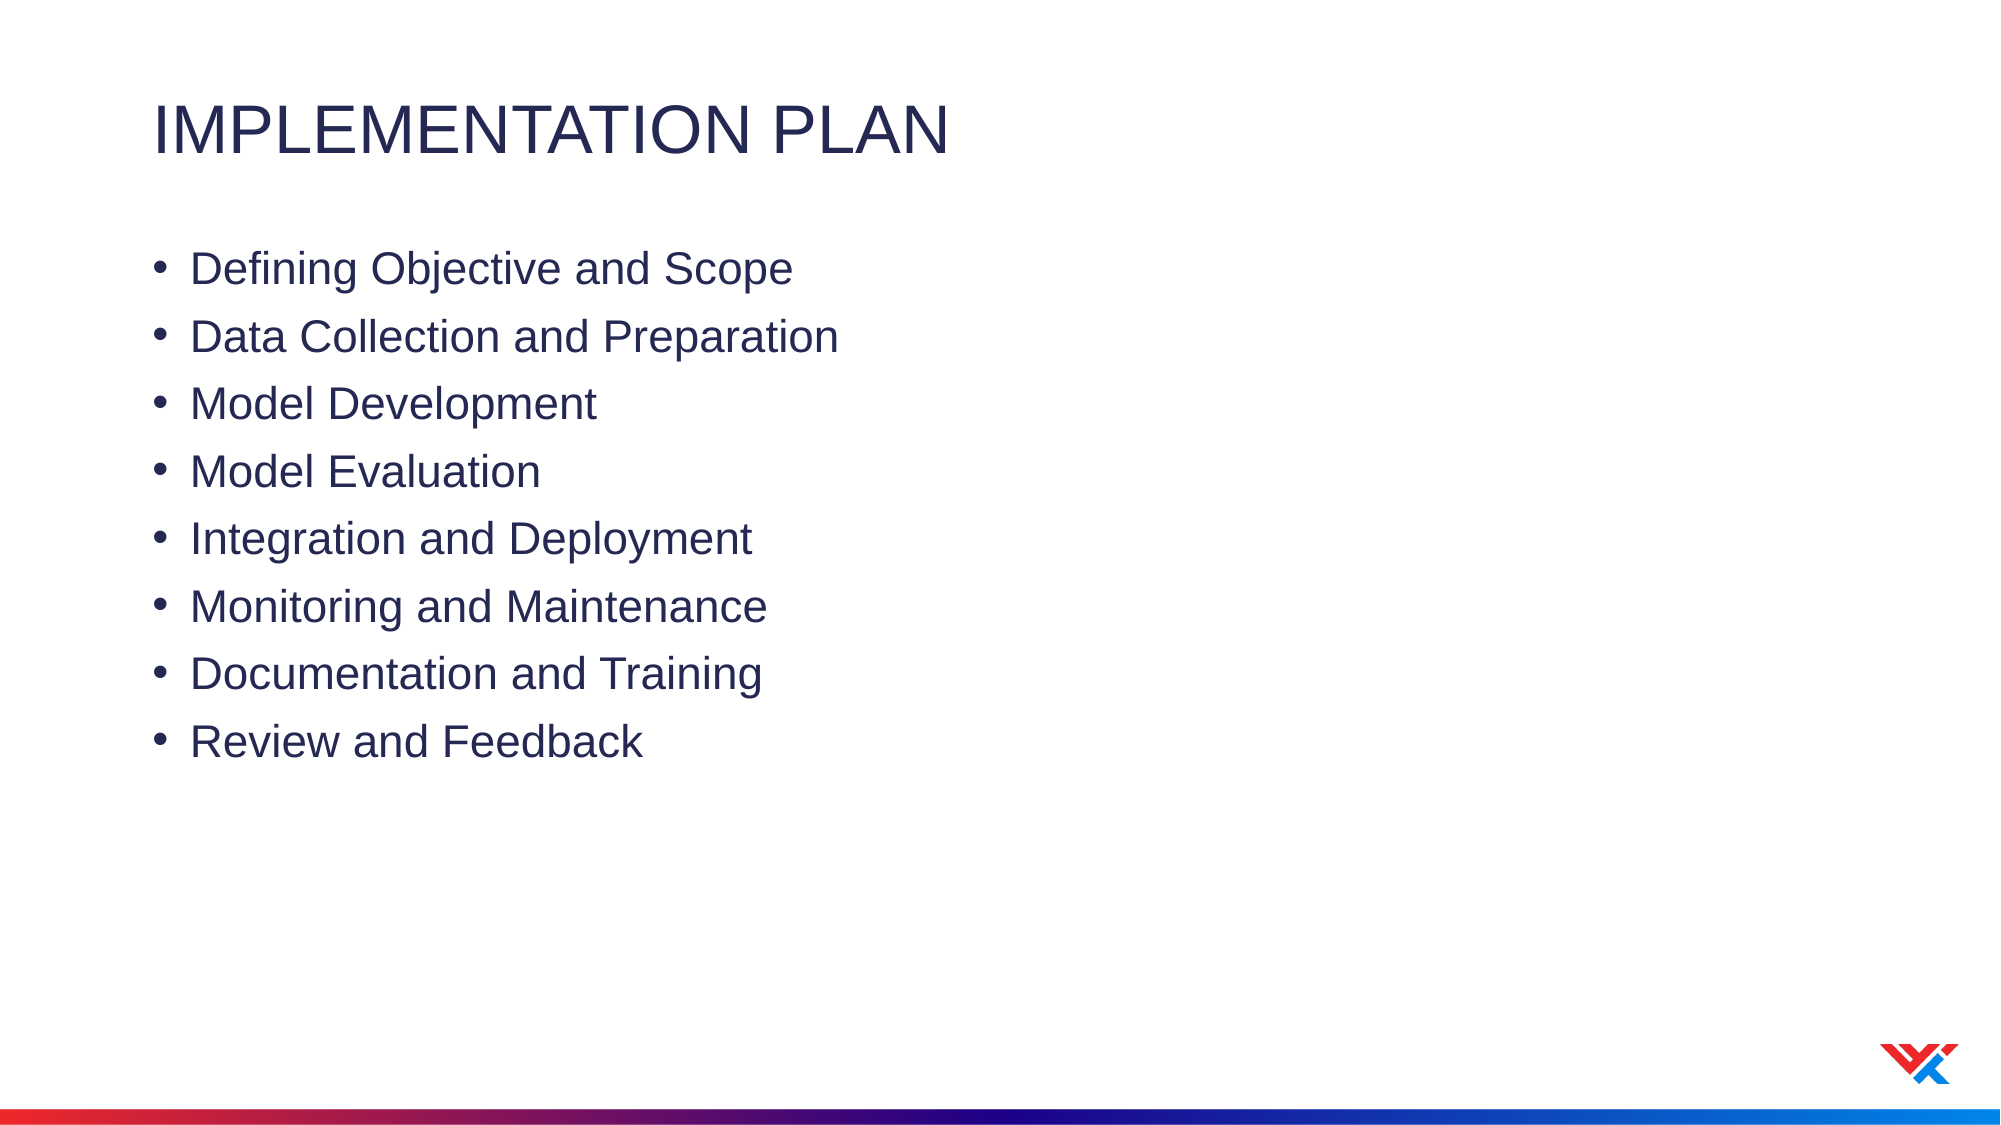

# IMPLEMENTATION PLAN
Defining Objective and Scope
Data Collection and Preparation
Model Development
Model Evaluation
Integration and Deployment
Monitoring and Maintenance
Documentation and Training
Review and Feedback